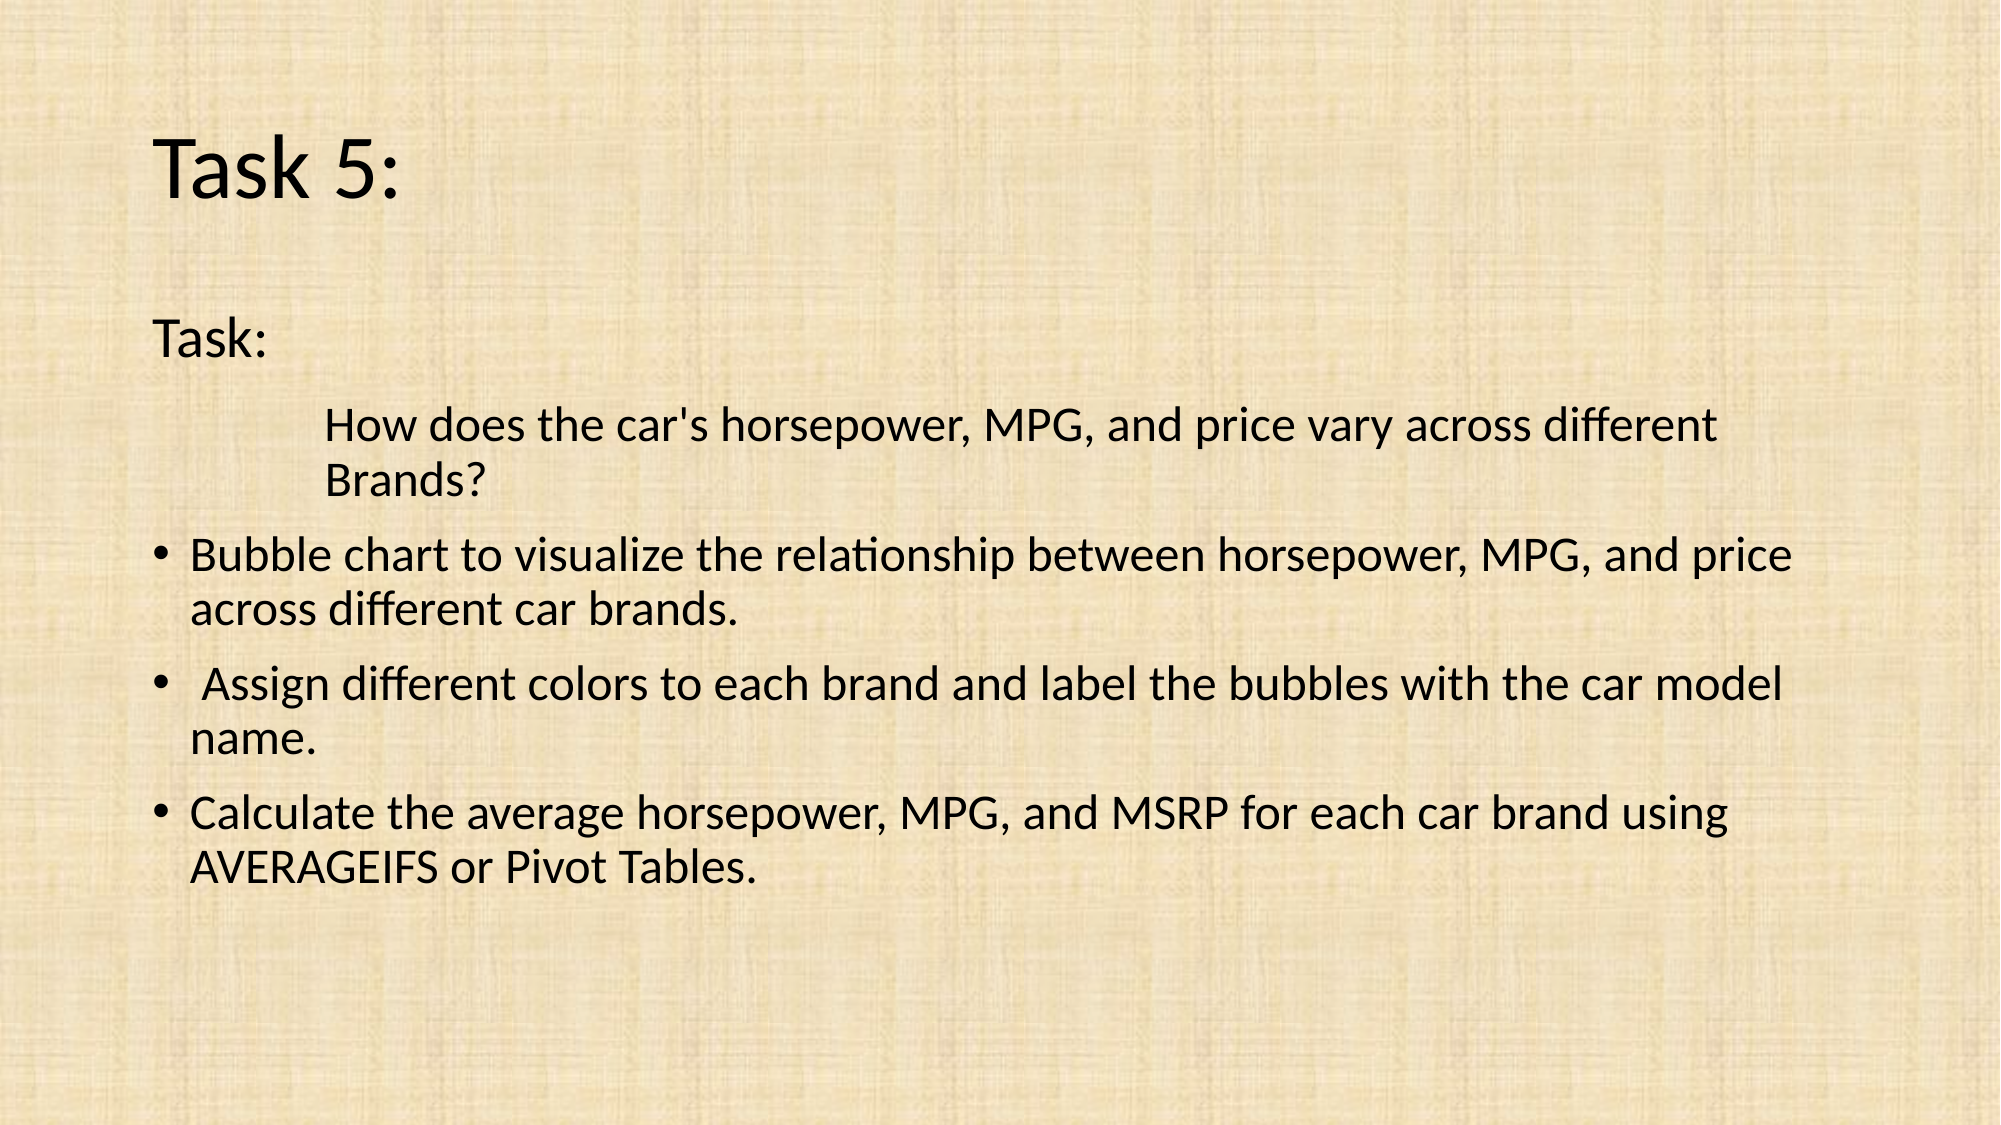

# Task 5:
Task:
	  How does the car's horsepower, MPG, and price vary across different 		  Brands?
Bubble chart to visualize the relationship between horsepower, MPG, and price across different car brands.
 Assign different colors to each brand and label the bubbles with the car model name.
Calculate the average horsepower, MPG, and MSRP for each car brand using AVERAGEIFS or Pivot Tables.